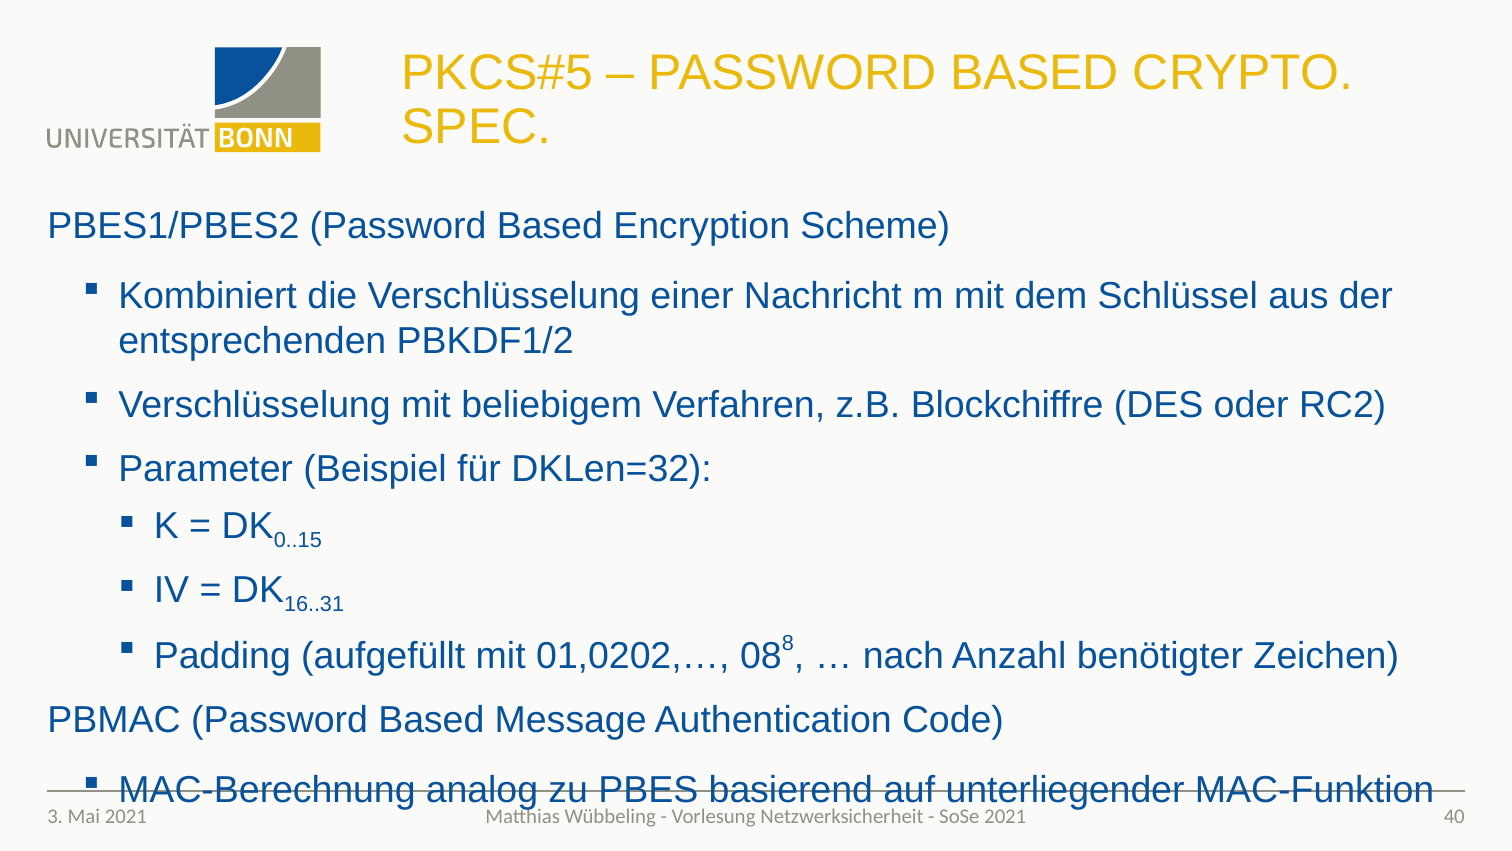

# PKCS#5 – Password based Crypto. Spec.
PBES1/PBES2 (Password Based Encryption Scheme)
Kombiniert die Verschlüsselung einer Nachricht m mit dem Schlüssel aus der entsprechenden PBKDF1/2
Verschlüsselung mit beliebigem Verfahren, z.B. Blockchiffre (DES oder RC2)
Parameter (Beispiel für DKLen=32):
K = DK0..15
IV = DK16..31
Padding (aufgefüllt mit 01,0202,…, 088, … nach Anzahl benötigter Zeichen)
PBMAC (Password Based Message Authentication Code)
MAC-Berechnung analog zu PBES basierend auf unterliegender MAC-Funktion

3. Mai 2021
40
Matthias Wübbeling - Vorlesung Netzwerksicherheit - SoSe 2021